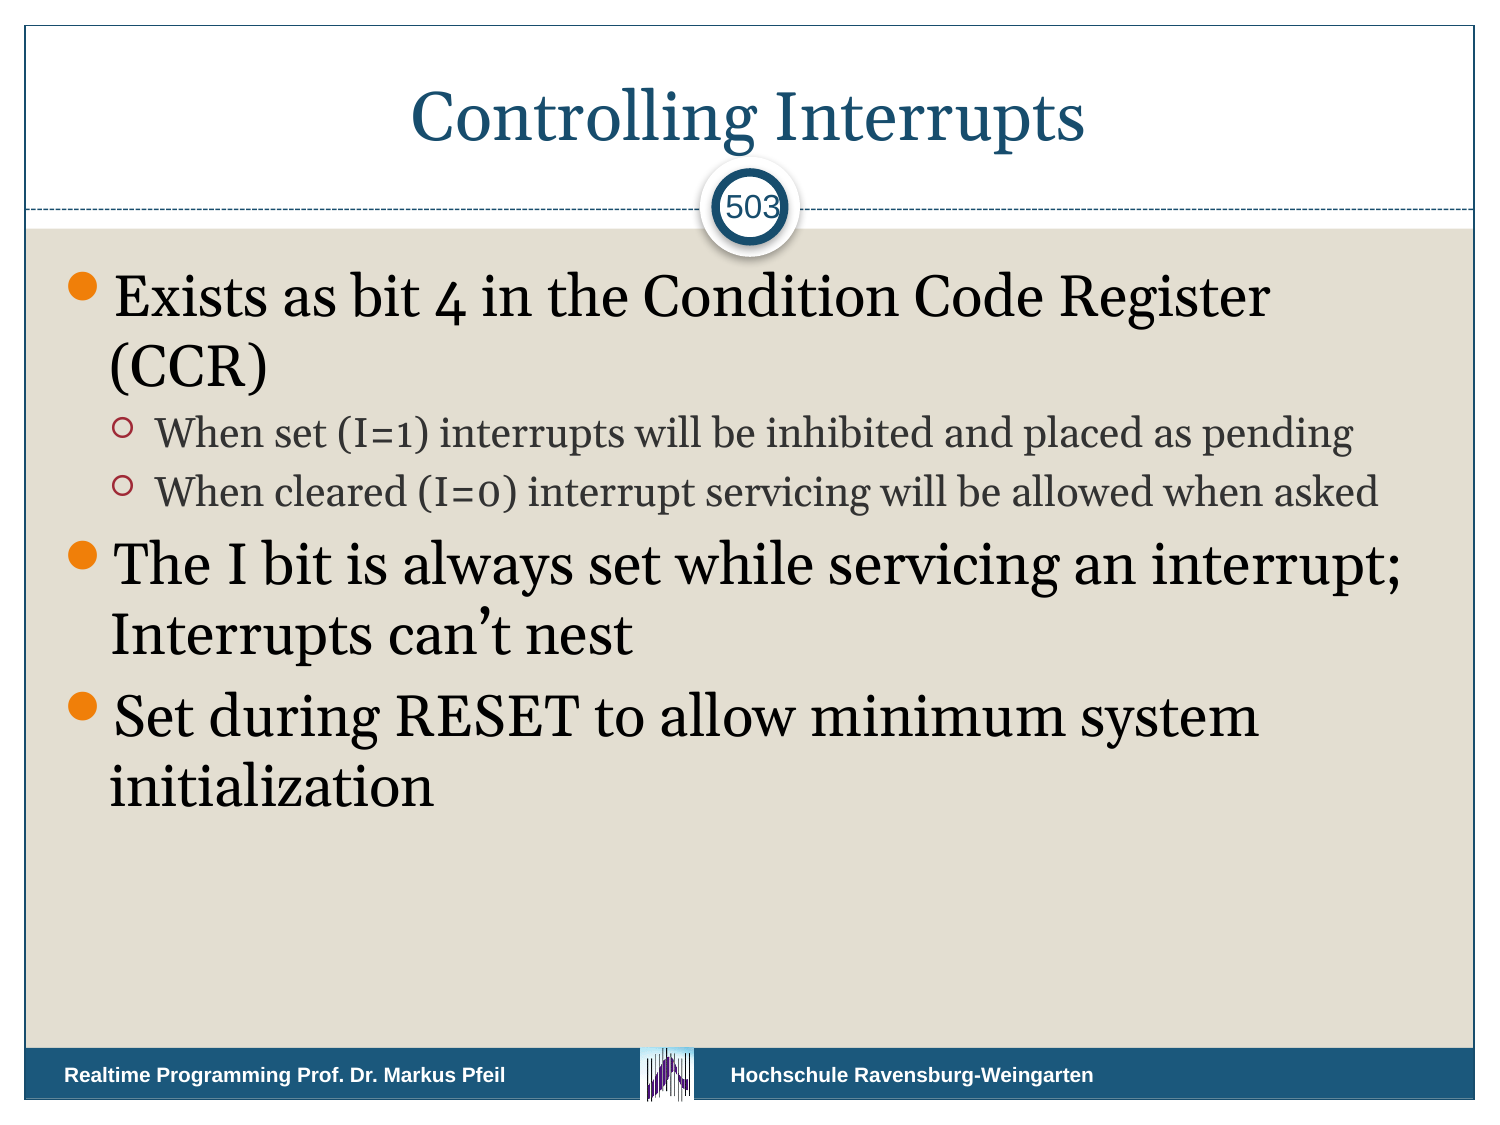

# Controlling Interrupts
503
Exists as bit 4 in the Condition Code Register (CCR)
When set (I=1) interrupts will be inhibited and placed as pending
When cleared (I=0) interrupt servicing will be allowed when asked
The I bit is always set while servicing an interrupt; Interrupts can’t nest
Set during RESET to allow minimum system initialization

Realtime Programming Prof. Dr. Markus Pfeil